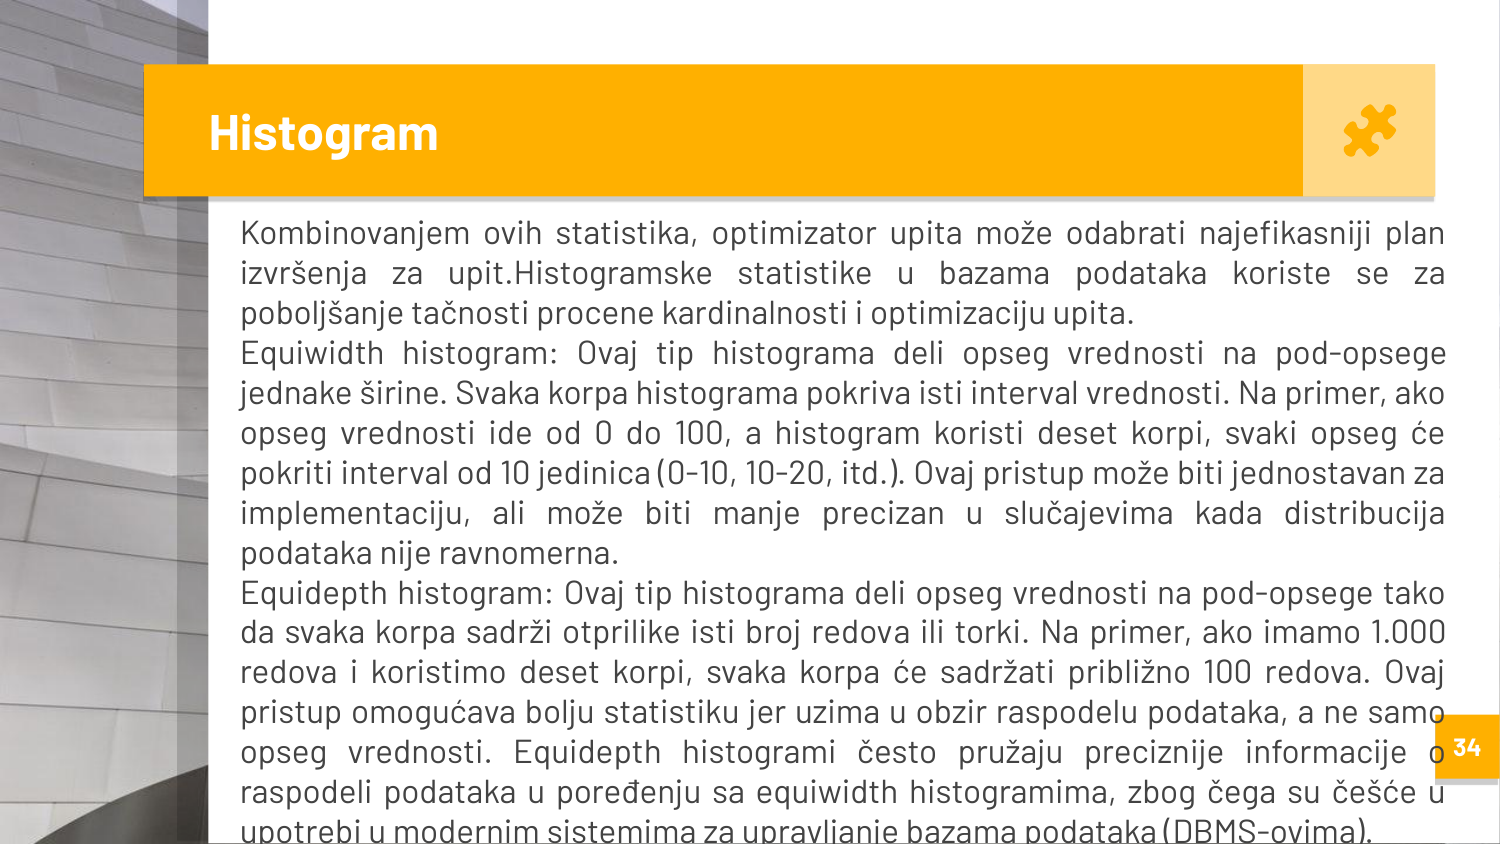

Histogram

Kombinovanjem ovih statistika, optimizator upita može odabrati najefikasniji plan izvršenja za upit.Histogramske statistike u bazama podataka koriste se za poboljšanje tačnosti procene kardinalnosti i optimizaciju upita.
Equiwidth histogram: Ovaj tip histograma deli opseg vrednosti na pod-opsege jednake širine. Svaka korpa histograma pokriva isti interval vrednosti. Na primer, ako opseg vrednosti ide od 0 do 100, a histogram koristi deset korpi, svaki opseg će pokriti interval od 10 jedinica (0-10, 10-20, itd.). Ovaj pristup može biti jednostavan za implementaciju, ali može biti manje precizan u slučajevima kada distribucija podataka nije ravnomerna.
Equidepth histogram: Ovaj tip histograma deli opseg vrednosti na pod-opsege tako da svaka korpa sadrži otprilike isti broj redova ili torki. Na primer, ako imamo 1.000 redova i koristimo deset korpi, svaka korpa će sadržati približno 100 redova. Ovaj pristup omogućava bolju statistiku jer uzima u obzir raspodelu podataka, a ne samo opseg vrednosti. Equidepth histogrami često pružaju preciznije informacije o raspodeli podataka u poređenju sa equiwidth histogramima, zbog čega su češće u upotrebi u modernim sistemima za upravljanje bazama podataka (DBMS-ovima).

34